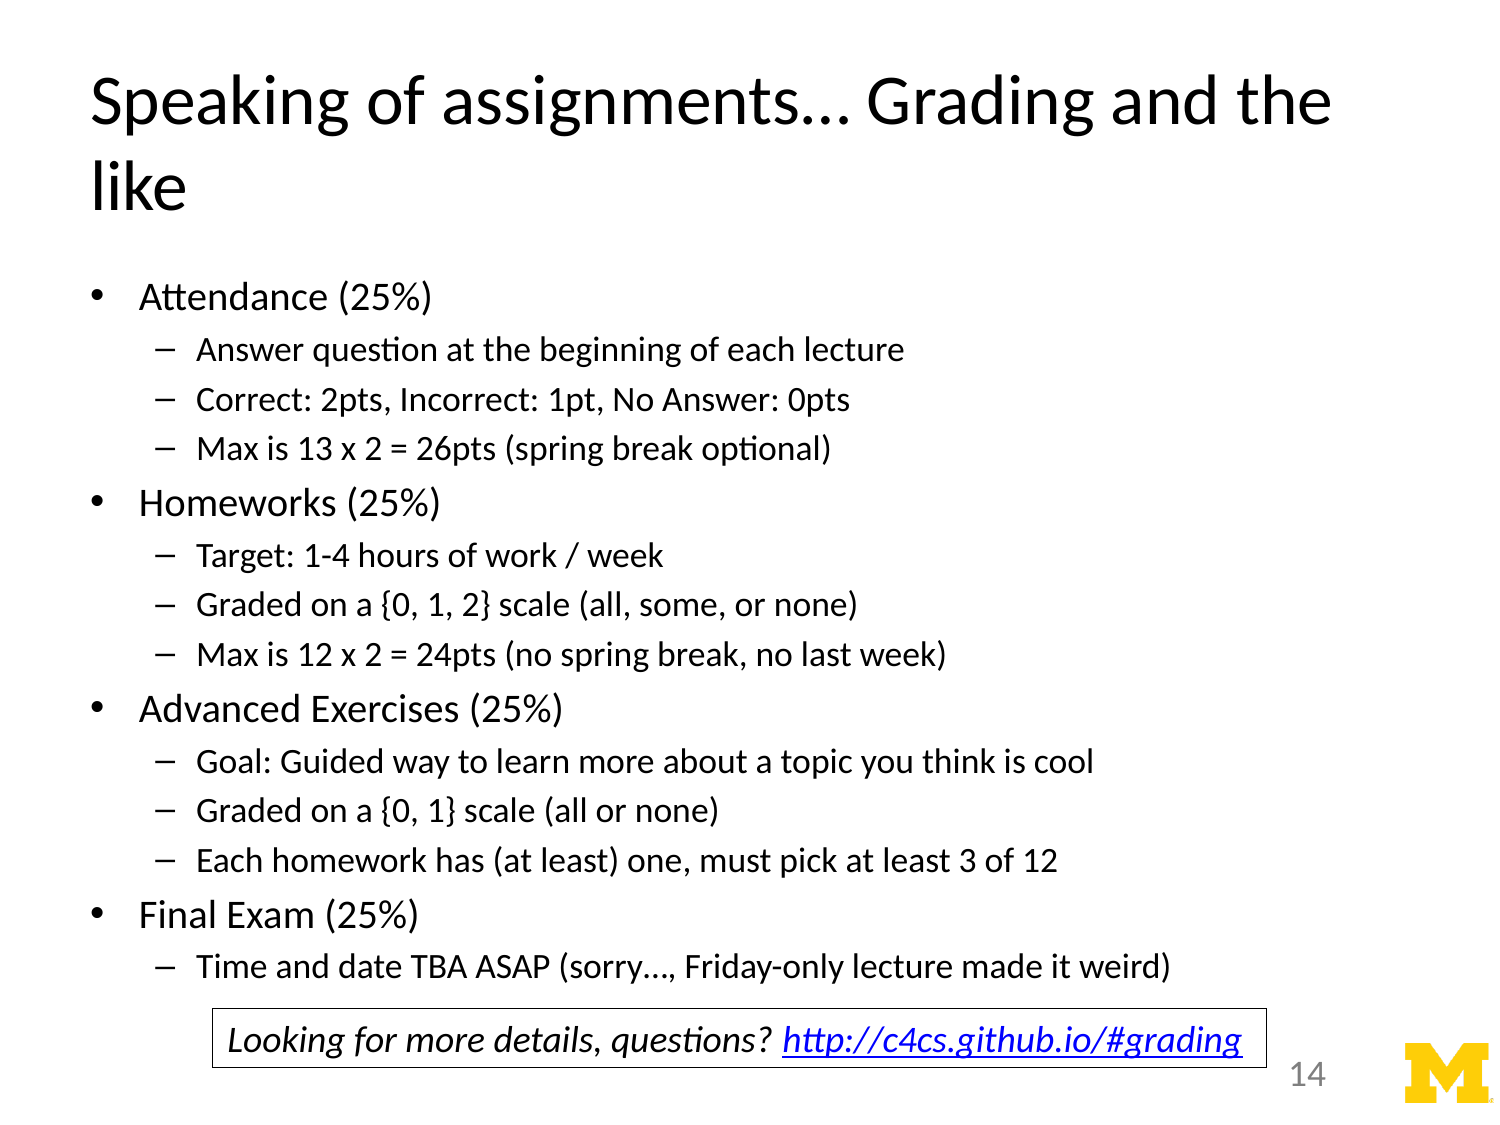

# Speaking of assignments… Grading and the like
Attendance (25%)
Answer question at the beginning of each lecture
Correct: 2pts, Incorrect: 1pt, No Answer: 0pts
Max is 13 x 2 = 26pts (spring break optional)
Homeworks (25%)
Target: 1-4 hours of work / week
Graded on a {0, 1, 2} scale (all, some, or none)
Max is 12 x 2 = 24pts (no spring break, no last week)
Advanced Exercises (25%)
Goal: Guided way to learn more about a topic you think is cool
Graded on a {0, 1} scale (all or none)
Each homework has (at least) one, must pick at least 3 of 12
Final Exam (25%)
Time and date TBA ASAP (sorry…, Friday-only lecture made it weird)
Looking for more details, questions? http://c4cs.github.io/#grading